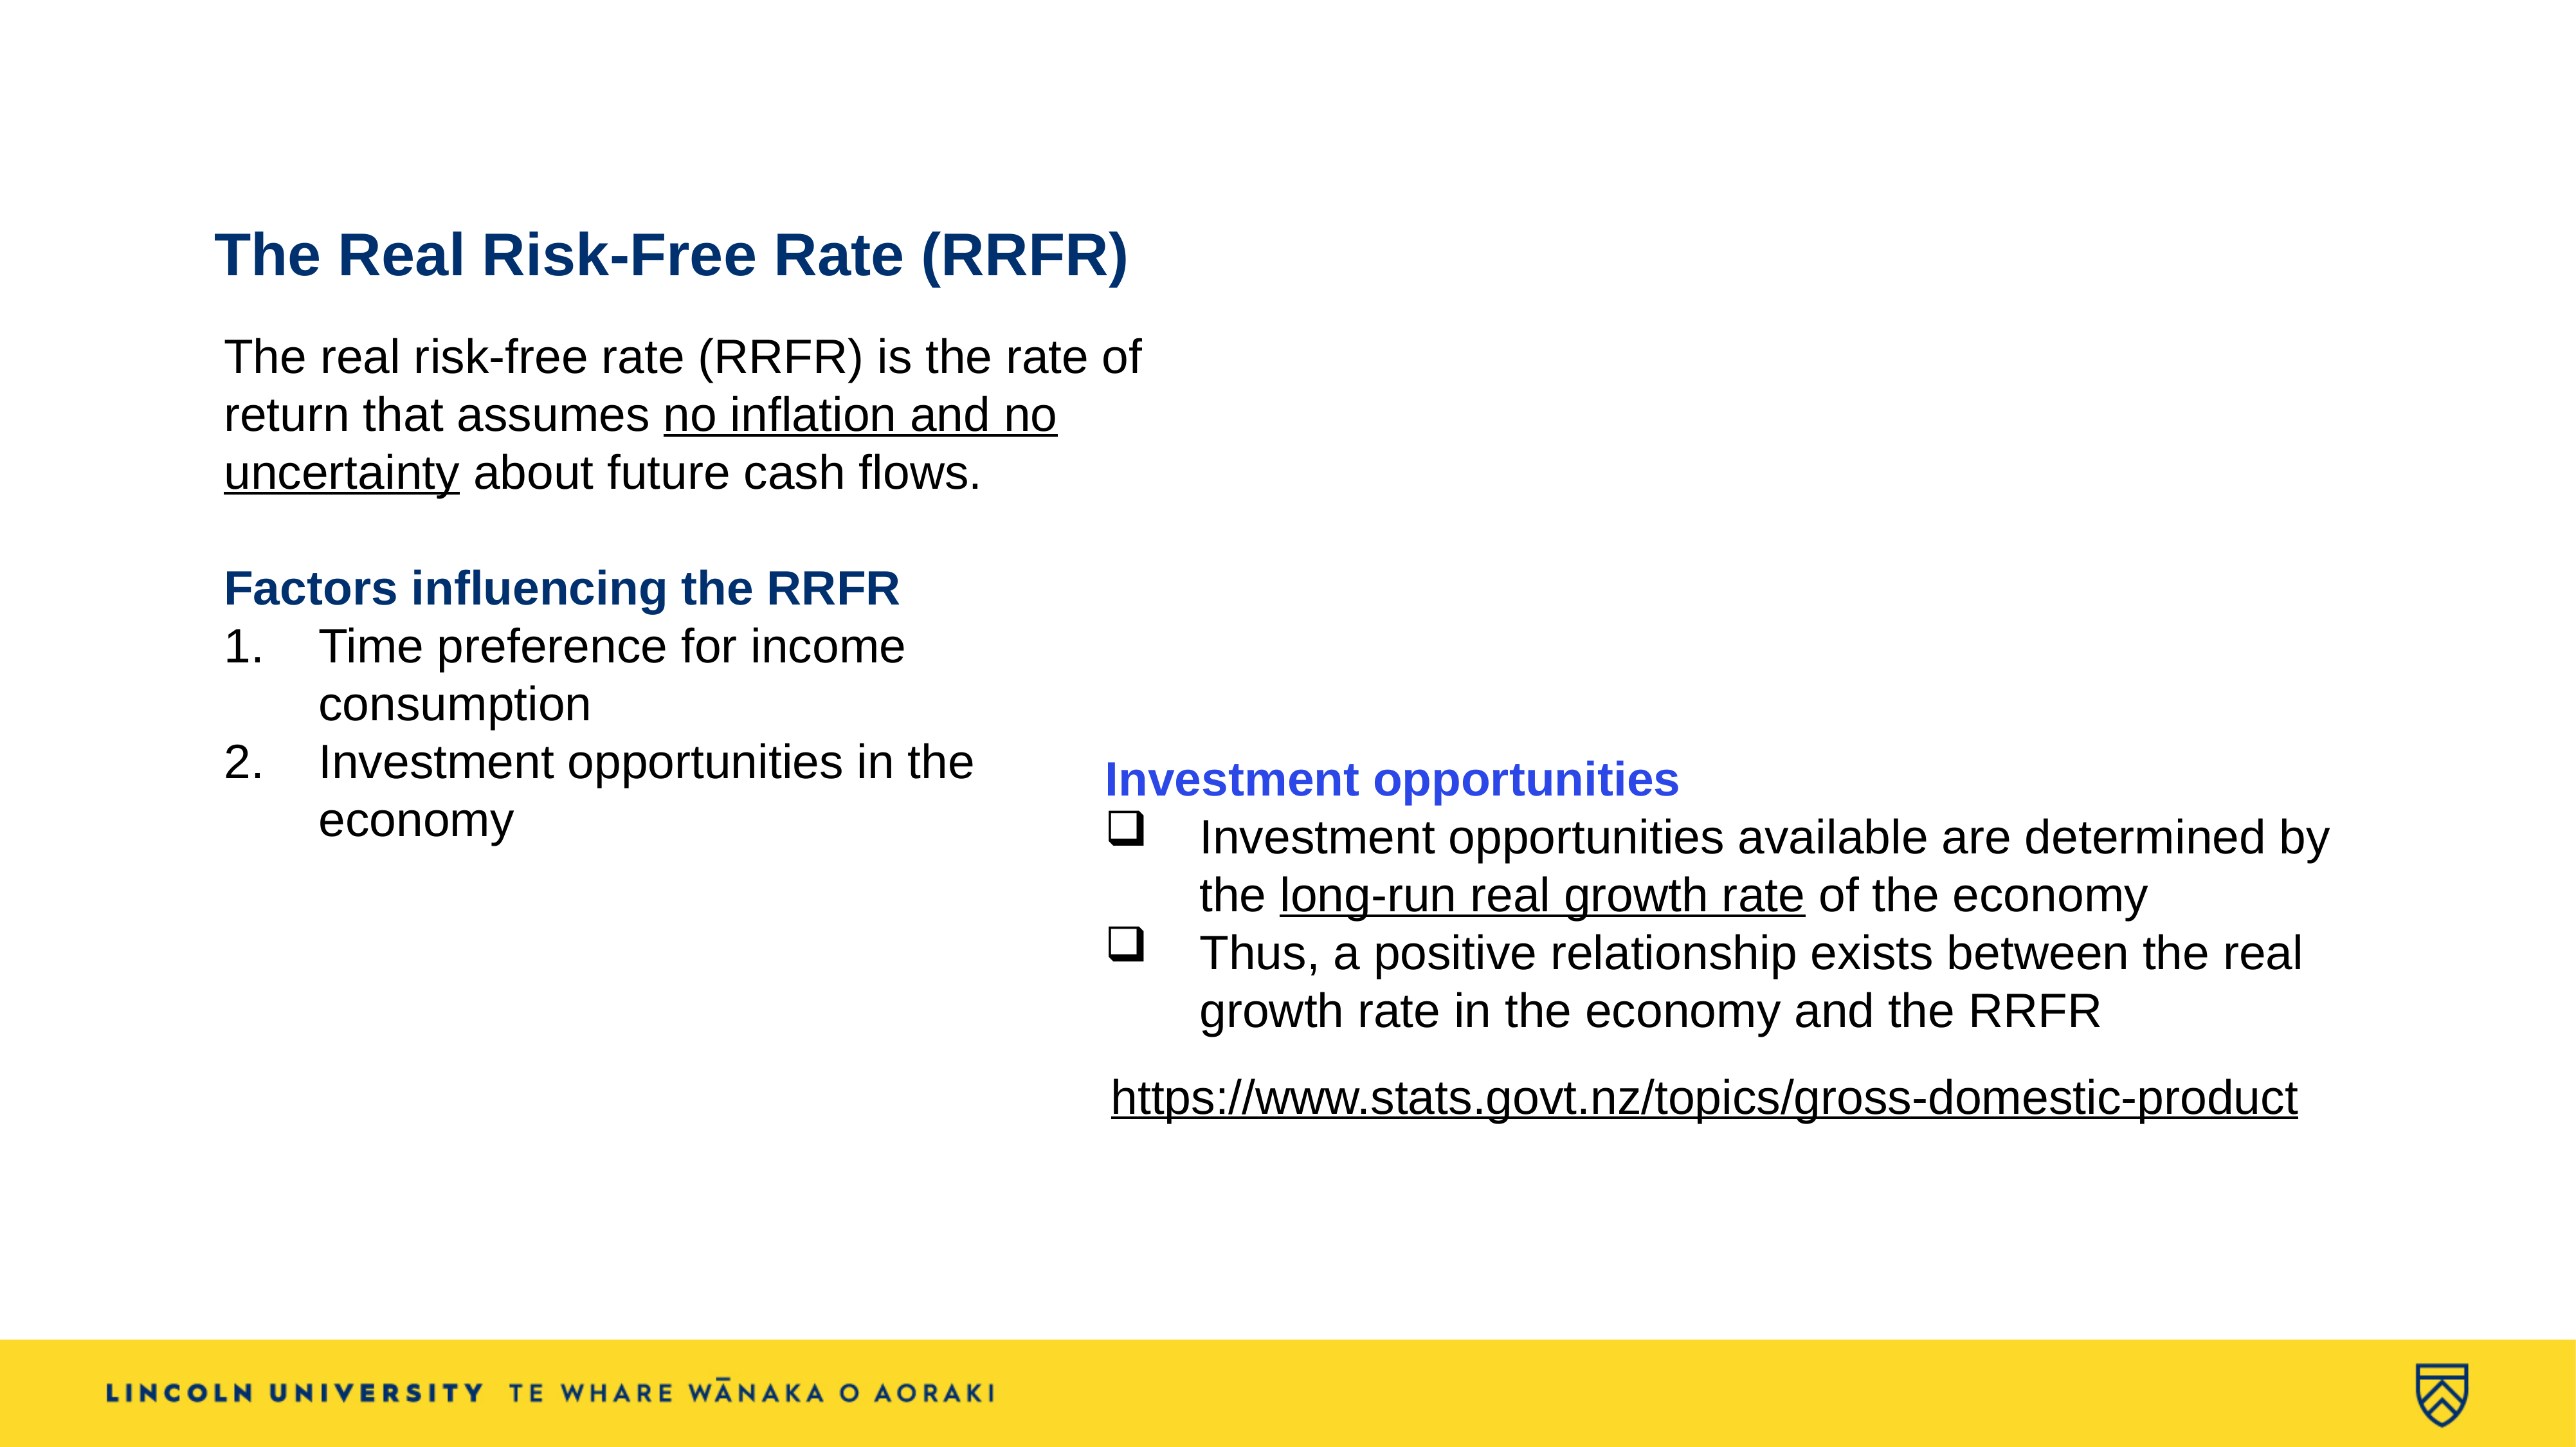

# The Real Risk-Free Rate (RRFR)
The real risk-free rate (RRFR) is the rate of return that assumes no inflation and no uncertainty about future cash flows.

Factors influencing the RRFR
Time preference for income consumption
Investment opportunities in the economy

Investment opportunities
Investment opportunities available are determined by the long-run real growth rate of the economy
Thus, a positive relationship exists between the real growth rate in the economy and the RRFR
https://www.stats.govt.nz/topics/gross-domestic-product